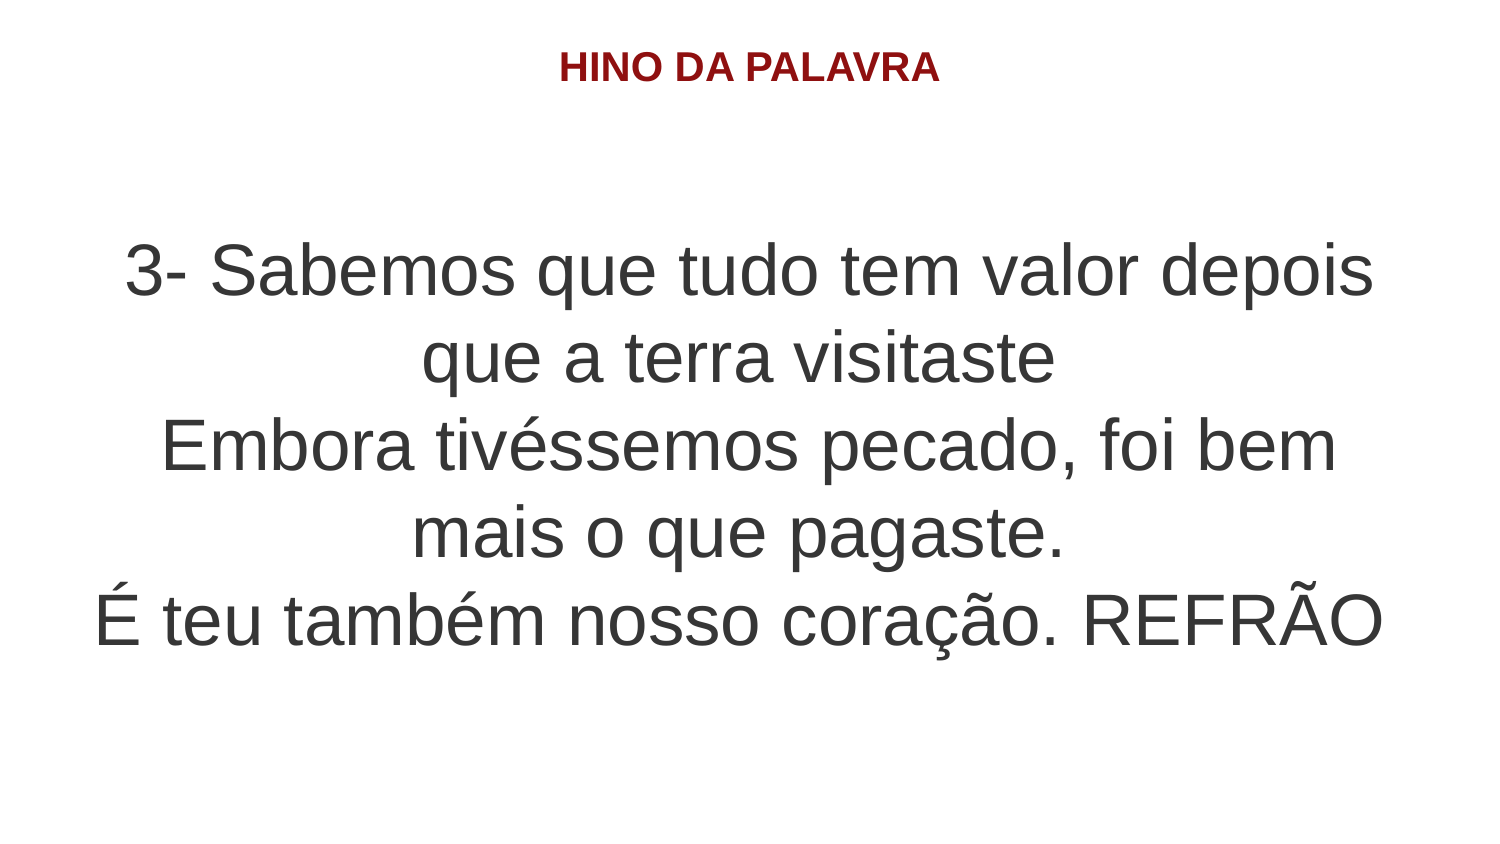

HINO DA PALAVRA
3- Sabemos que tudo tem valor depois que a terra visitaste
Embora tivéssemos pecado, foi bem mais o que pagaste.
É teu também nosso coração. REFRÃO